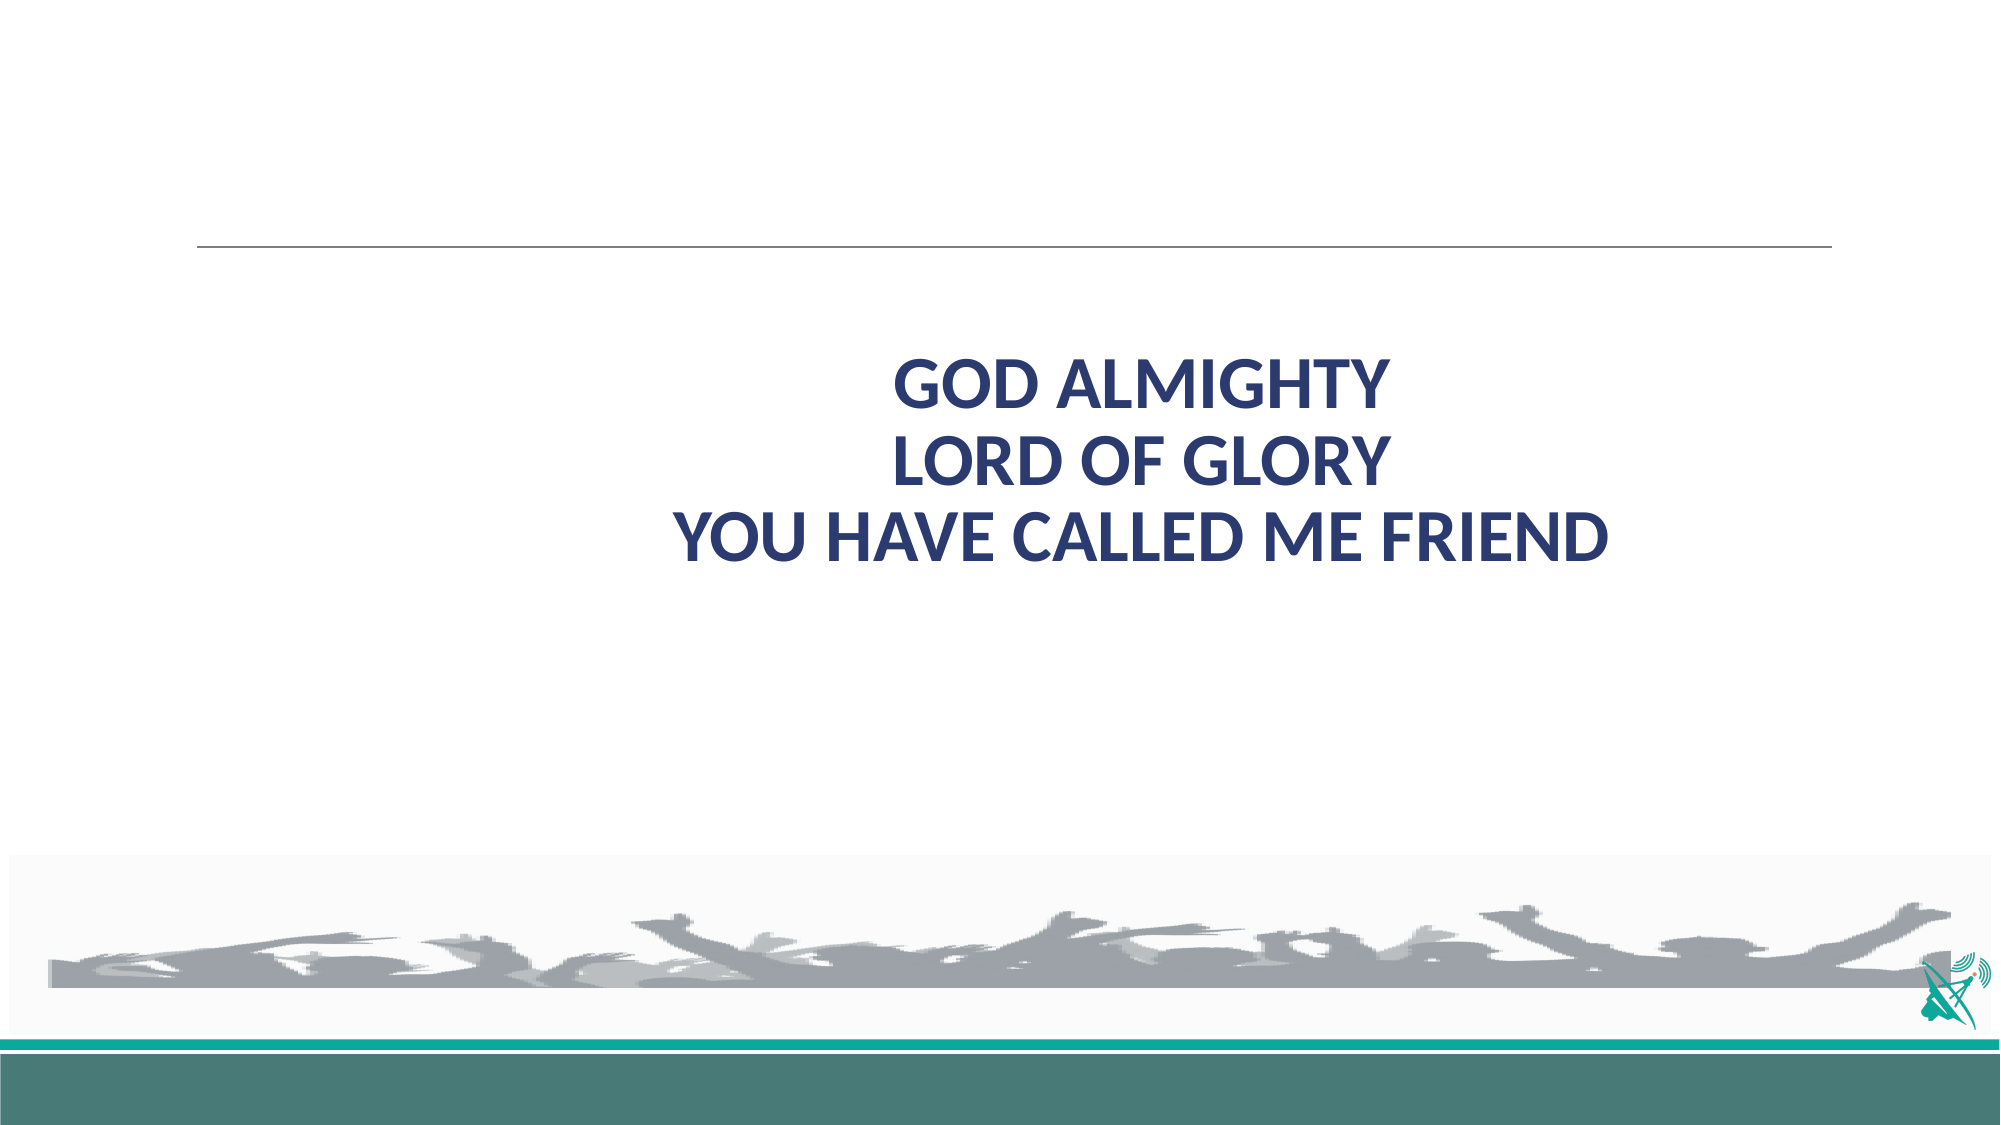

# GOD ALMIGHTY LORD OF GLORY YOU HAVE CALLED ME FRIEND